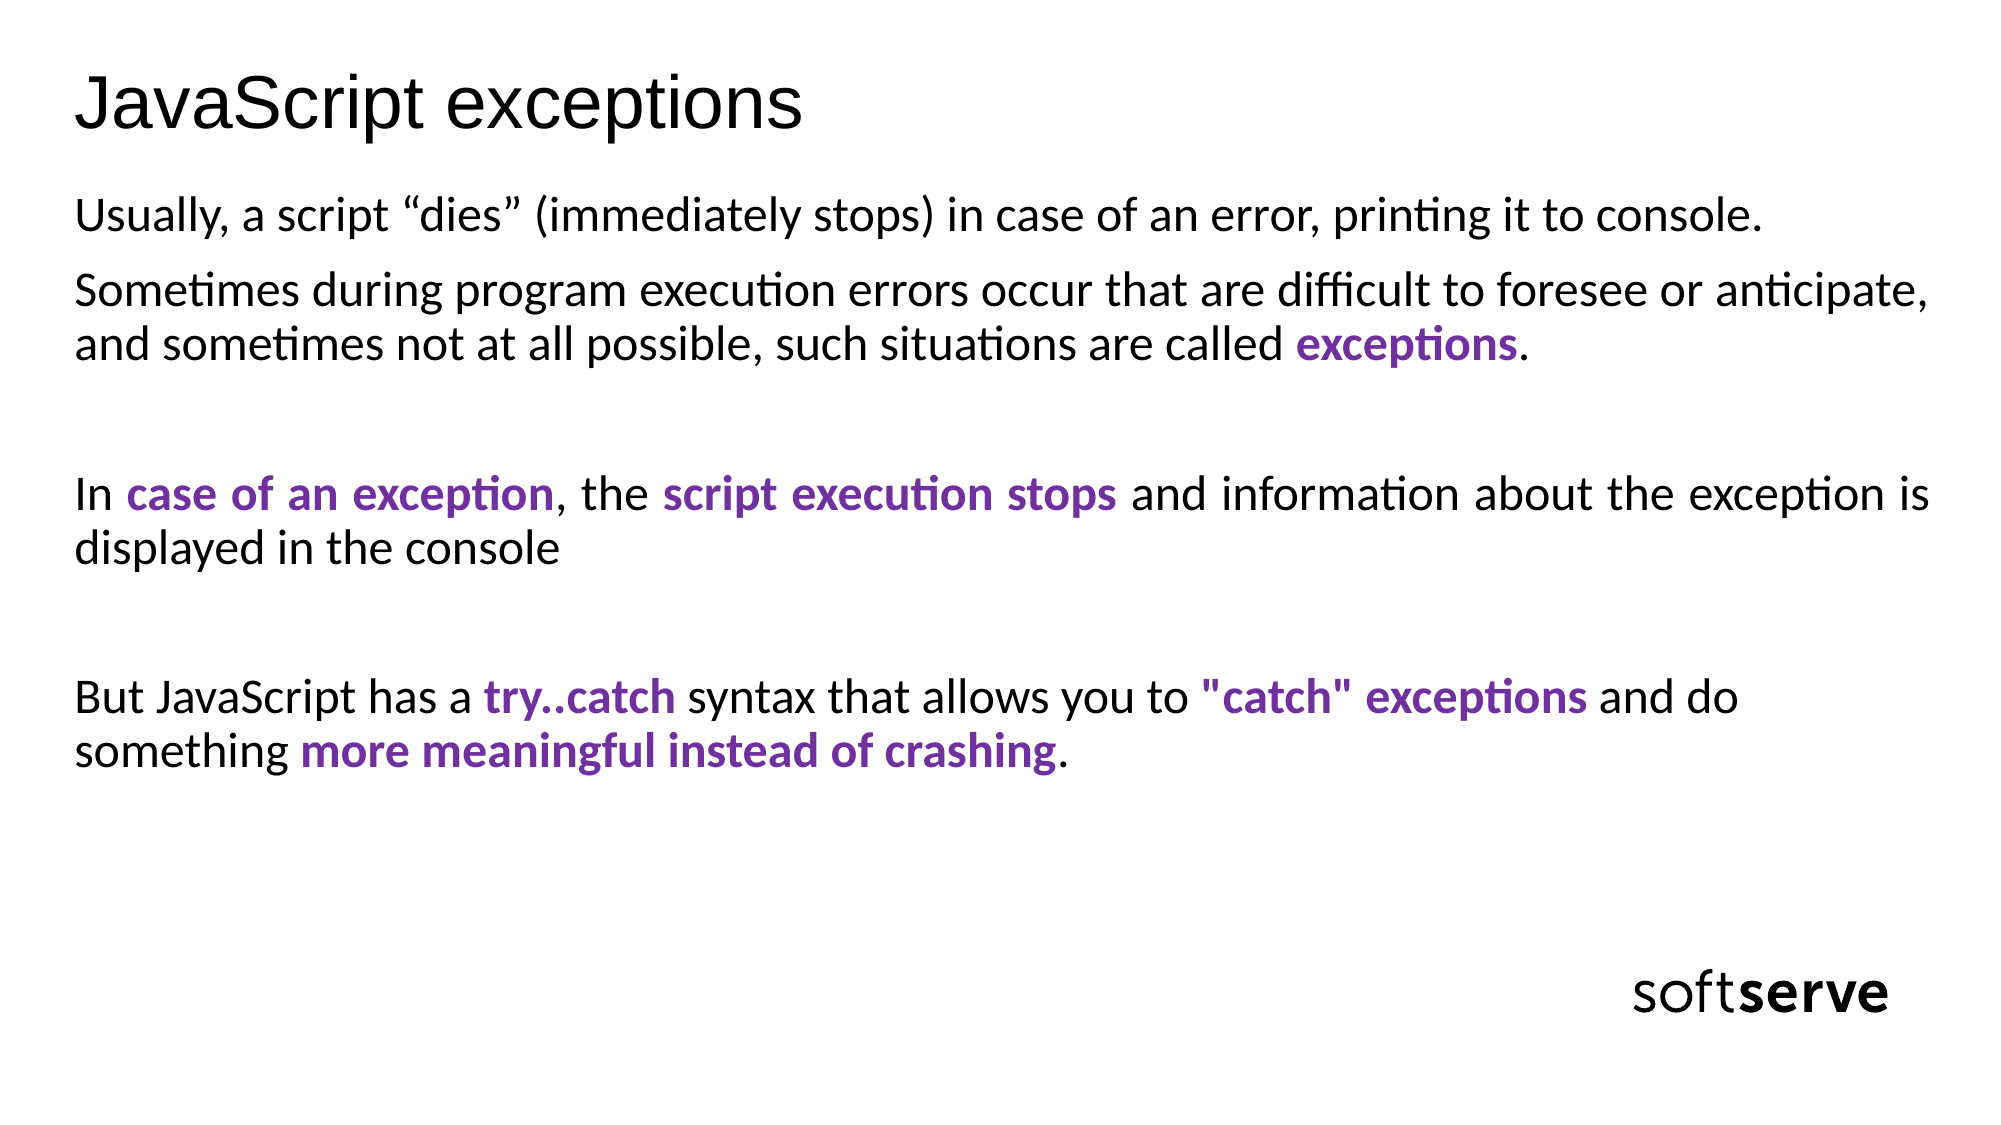

# JavaScript exceptions
Usually, a script “dies” (immediately stops) in case of an error, printing it to console.
Sometimes during program execution errors occur that are difficult to foresee or anticipate, and sometimes not at all possible, such situations are called exceptions.

In case of an exception, the script execution stops and information about the exception is displayed in the console

But JavaScript has a try..catch syntax that allows you to "catch" exceptions and do something more meaningful instead of crashing.